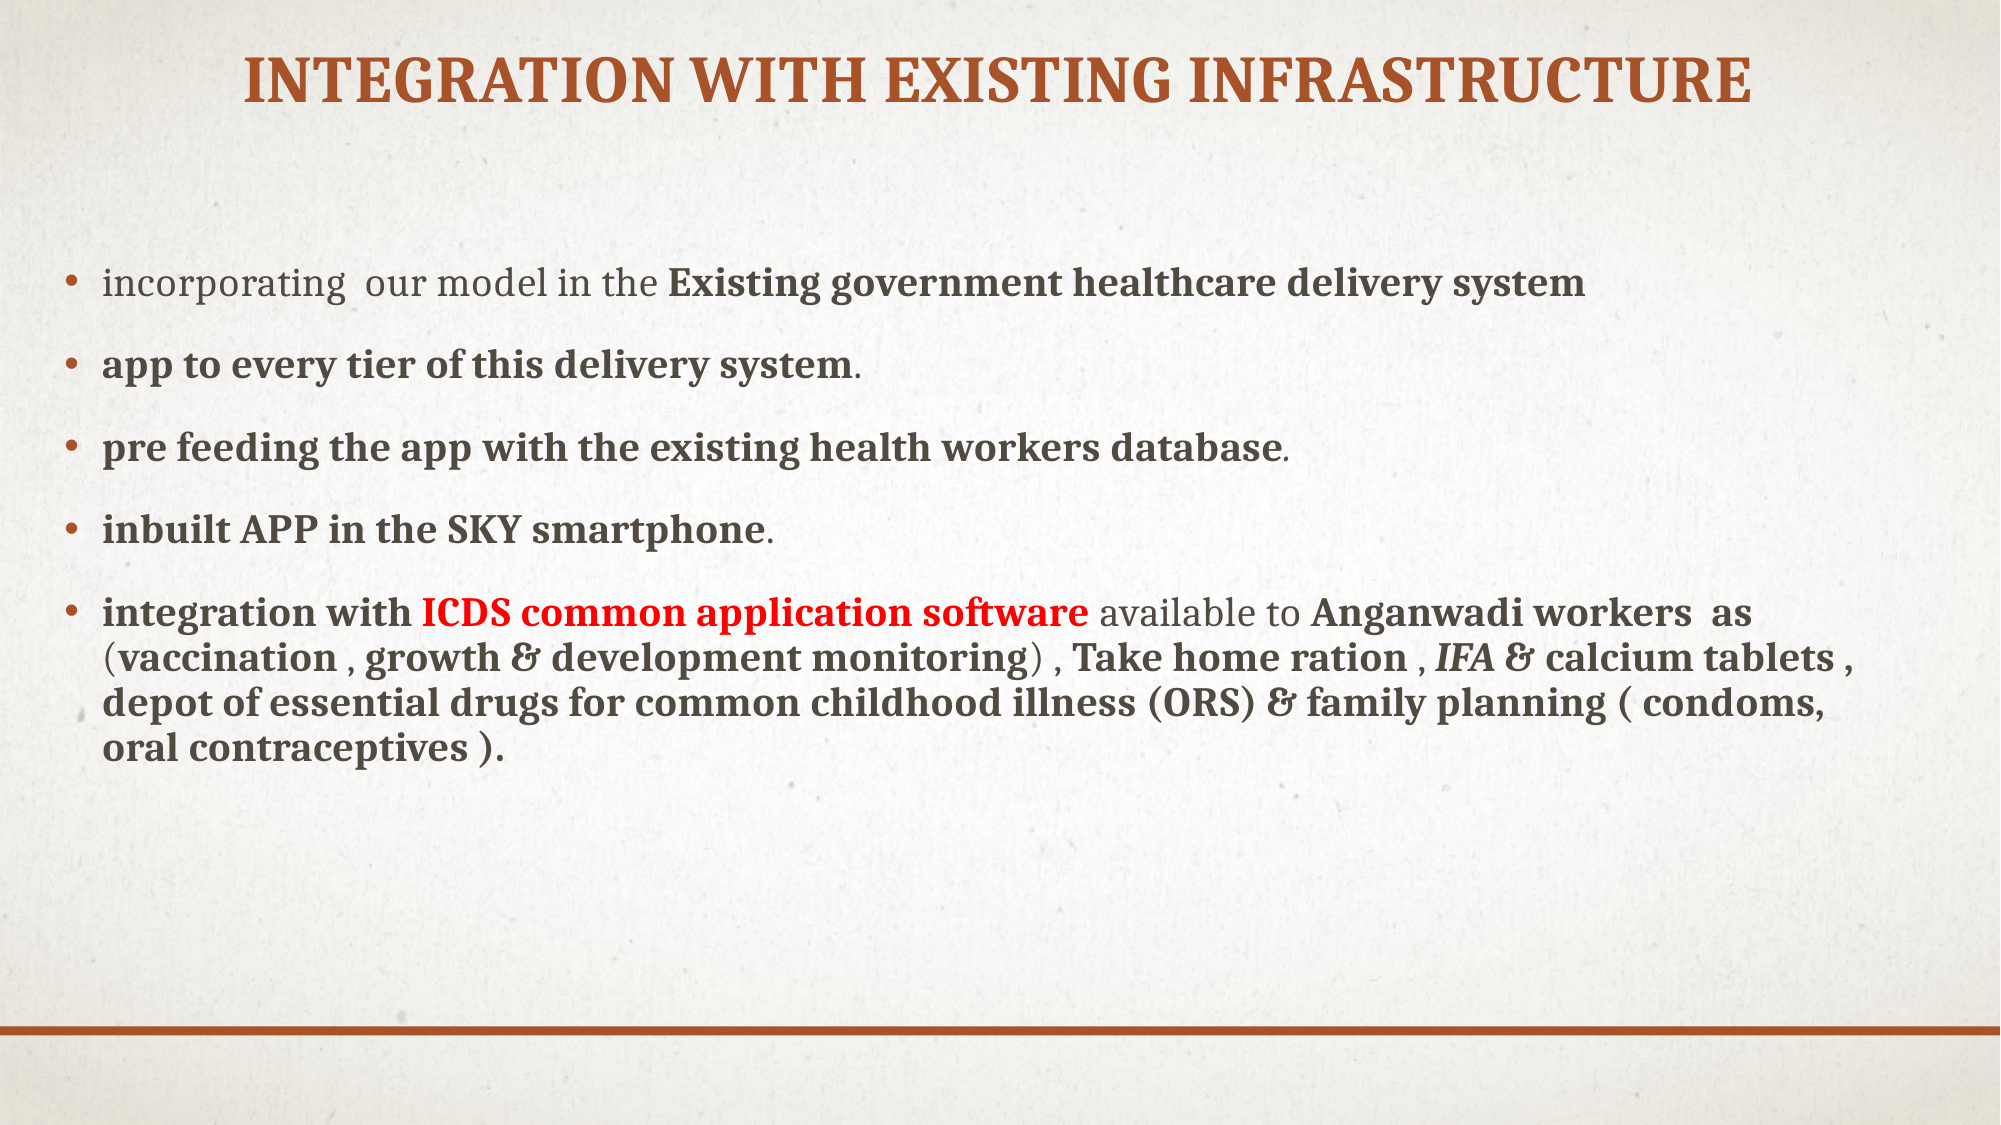

# INTEGRATION WITH EXISTING INFRASTRUCTURE
incorporating  our model in the Existing government healthcare delivery system
app to every tier of this delivery system.
pre feeding the app with the existing health workers database.
inbuilt APP in the SKY smartphone.
integration with ICDS common application software available to Anganwadi workers  as   (vaccination , growth & development monitoring) , Take home ration , IFA & calcium tablets , depot of essential drugs for common childhood illness (ORS) & family planning ( condoms, oral contraceptives ).